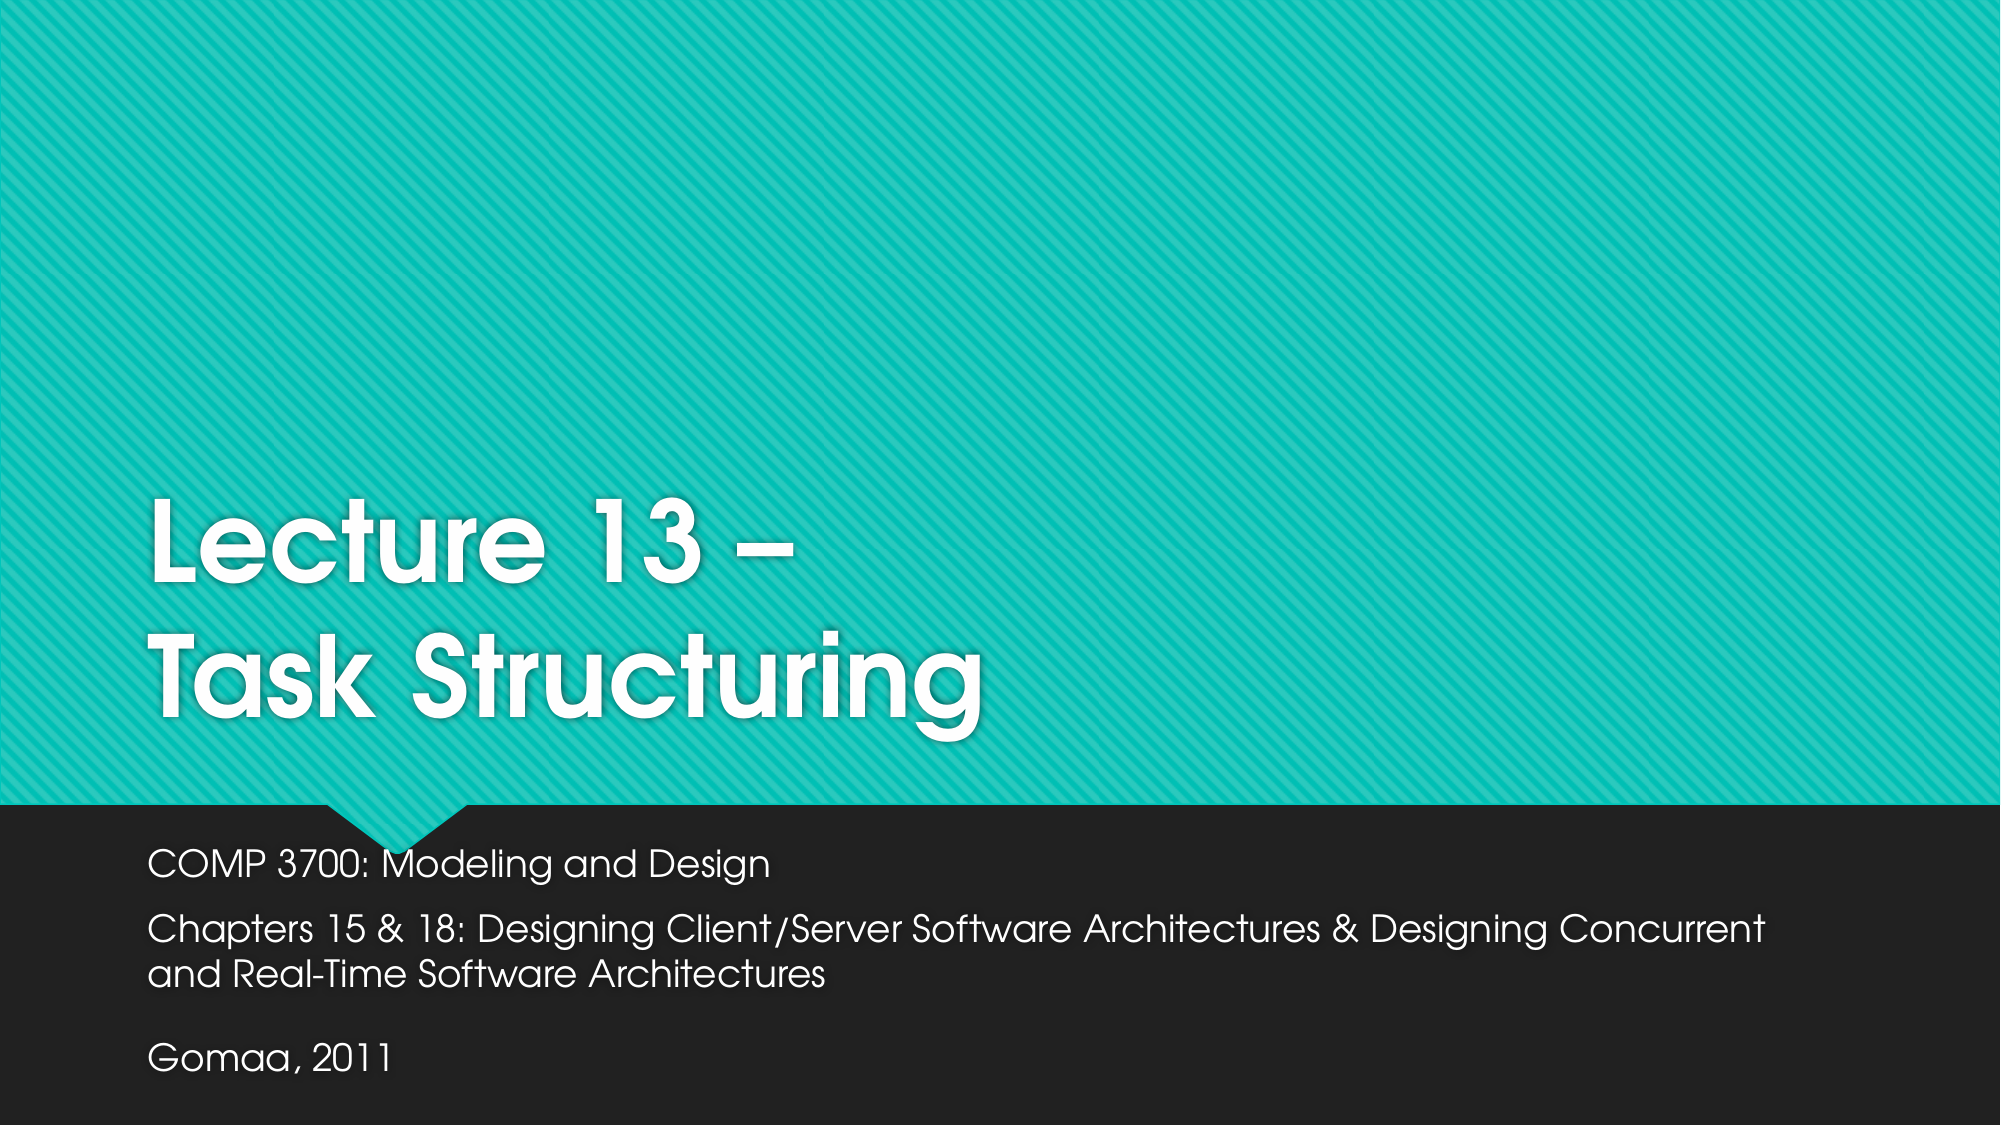

# Lecture 13 – Task Structuring
COMP 3700: Modeling and Design
Chapters 15 & 18: Designing Client/Server Software Architectures & Designing Concurrent and Real-Time Software Architectures
Gomaa, 2011